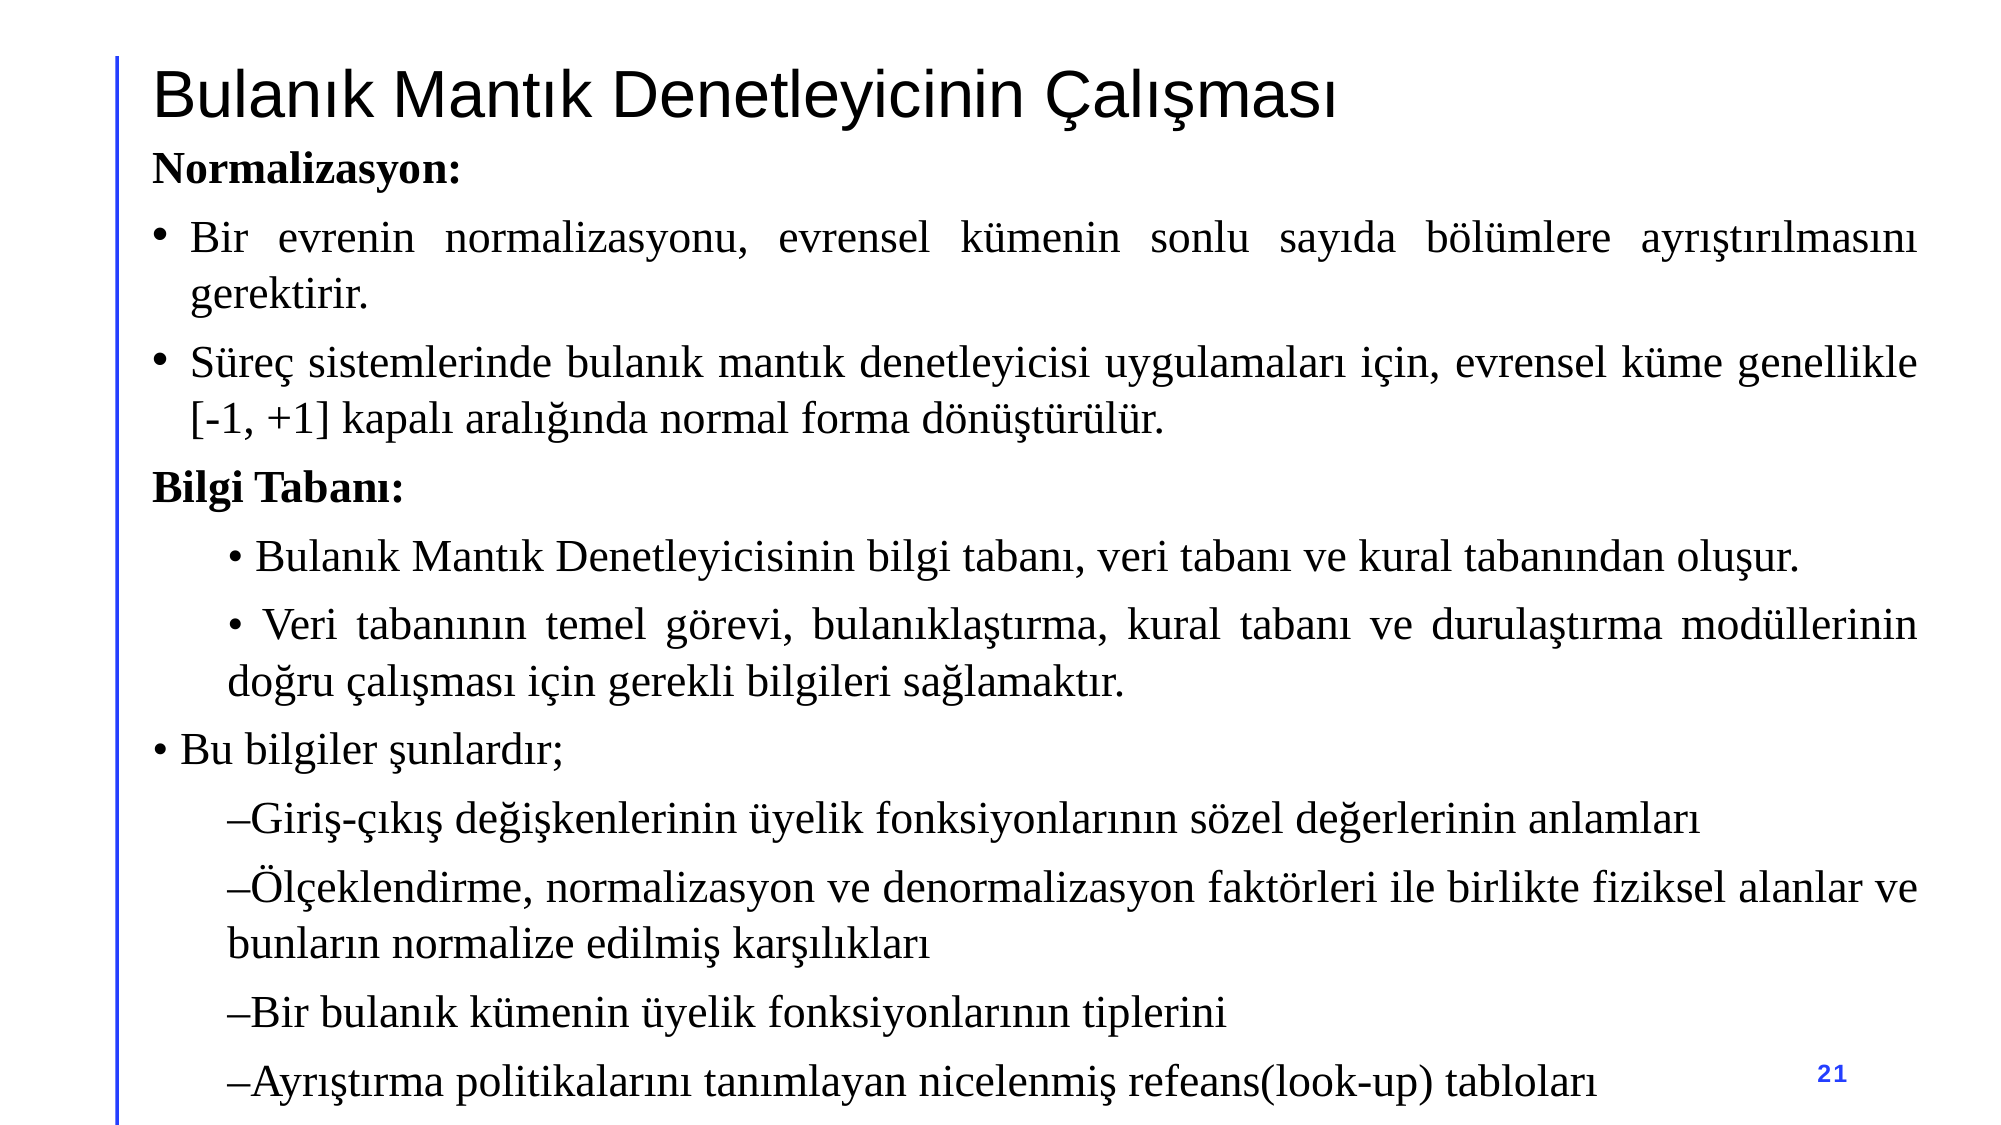

# Bulanık Mantık Denetleyicinin Çalışması
Normalizasyon:
Bir evrenin normalizasyonu, evrensel kümenin sonlu sayıda bölümlere ayrıştırılmasını gerektirir.
Süreç sistemlerinde bulanık mantık denetleyicisi uygulamaları için, evrensel küme genellikle [-1, +1] kapalı aralığında normal forma dönüştürülür.
Bilgi Tabanı:
• Bulanık Mantık Denetleyicisinin bilgi tabanı, veri tabanı ve kural tabanından oluşur.
• Veri tabanının temel görevi, bulanıklaştırma, kural tabanı ve durulaştırma modüllerinin doğru çalışması için gerekli bilgileri sağlamaktır.
• Bu bilgiler şunlardır;
–Giriş-çıkış değişkenlerinin üyelik fonksiyonlarının sözel değerlerinin anlamları
–Ölçeklendirme, normalizasyon ve denormalizasyon faktörleri ile birlikte fiziksel alanlar ve bunların normalize edilmiş karşılıkları
–Bir bulanık kümenin üyelik fonksiyonlarının tiplerini
–Ayrıştırma politikalarını tanımlayan nicelenmiş refeans(look-up) tabloları
21